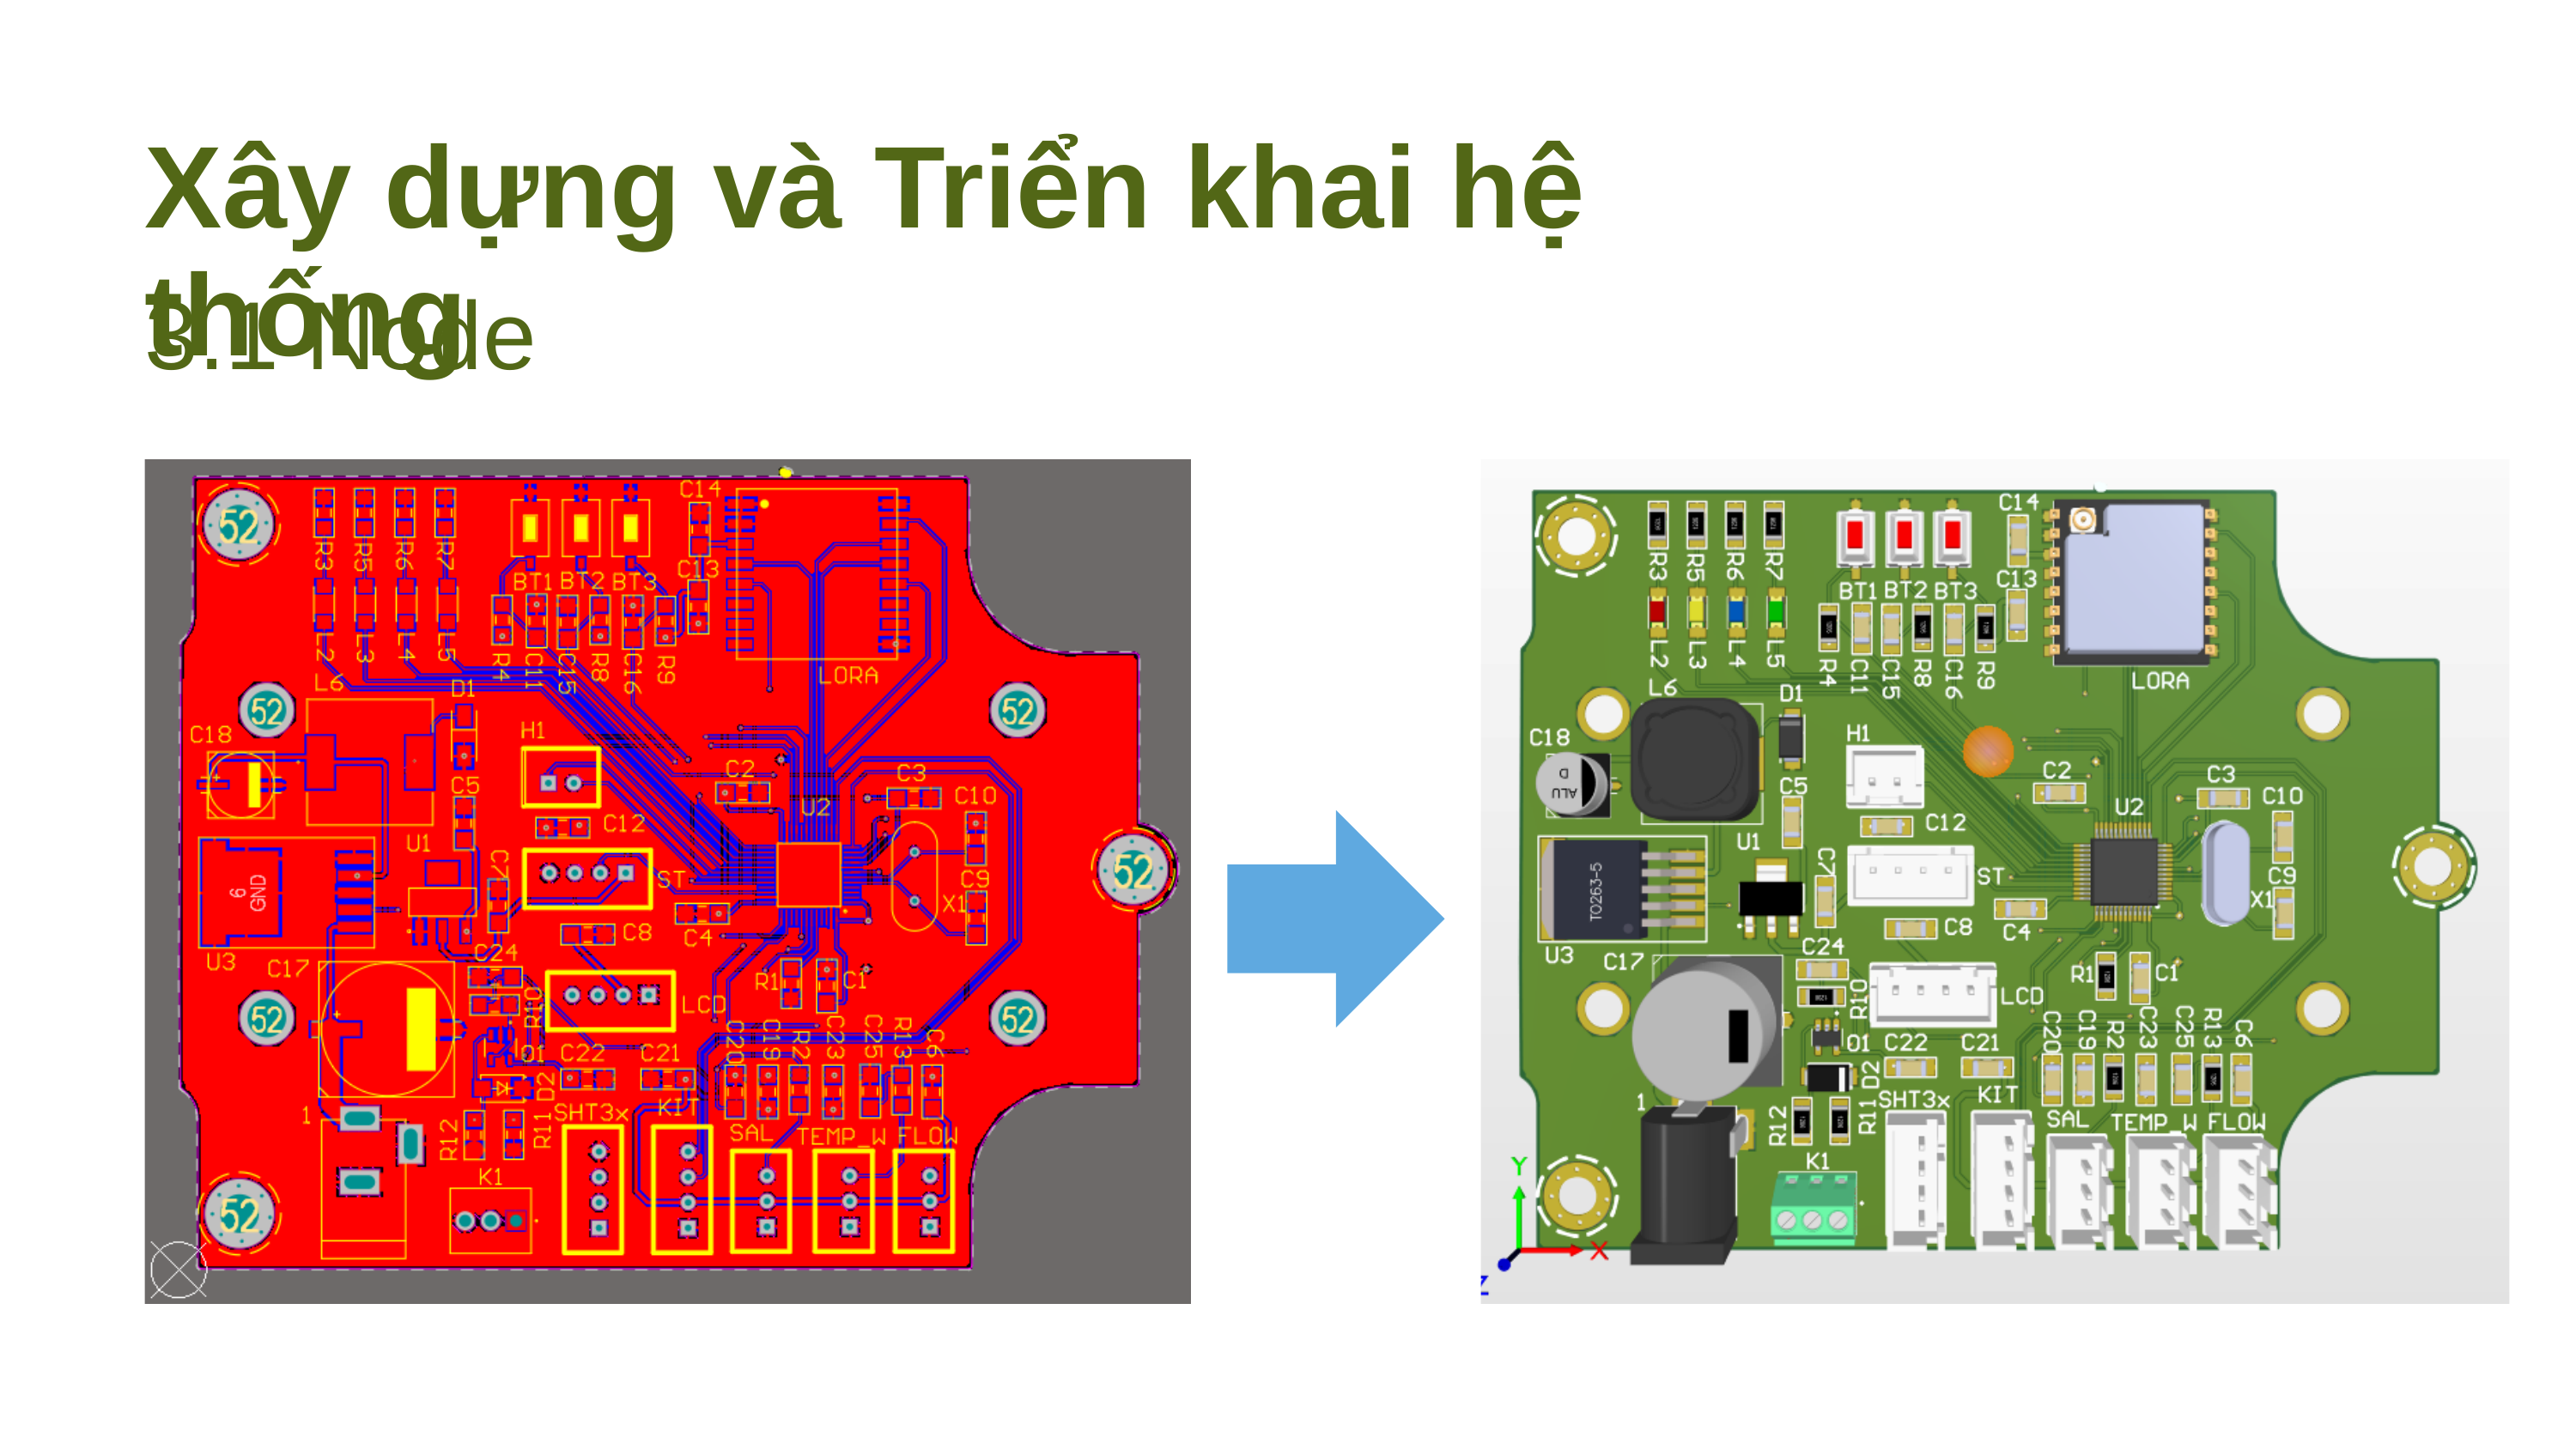

Xây dựng và Triển khai hệ thống
3.1 Node